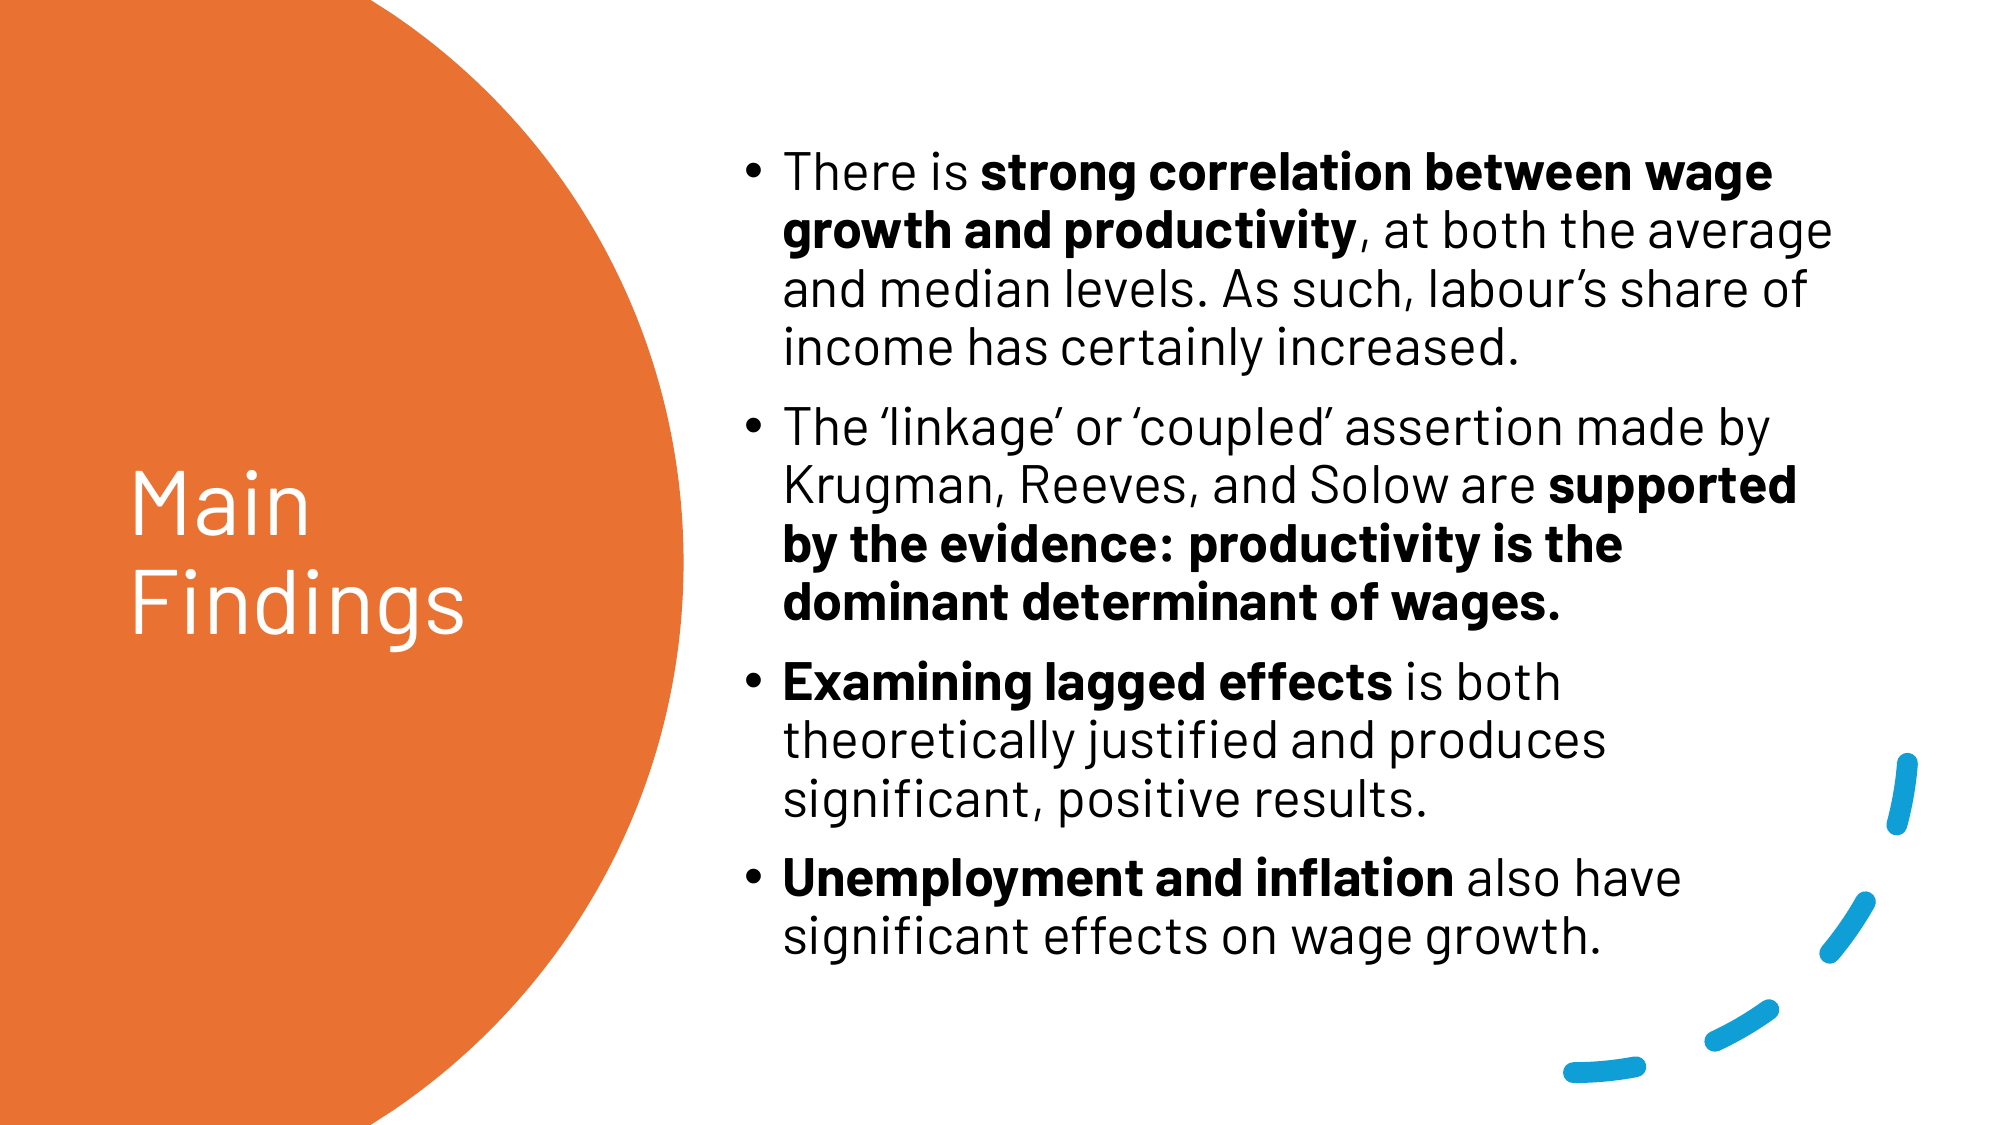

There is strong correlation between wage growth and productivity, at both the average and median levels. As such, labour’s share of income has certainly increased.
The ‘linkage’ or ‘coupled’ assertion made by Krugman, Reeves, and Solow are supported by the evidence: productivity is the dominant determinant of wages.
Examining lagged effects is both theoretically justified and produces significant, positive results.
Unemployment and inflation also have significant effects on wage growth.
# Main Findings